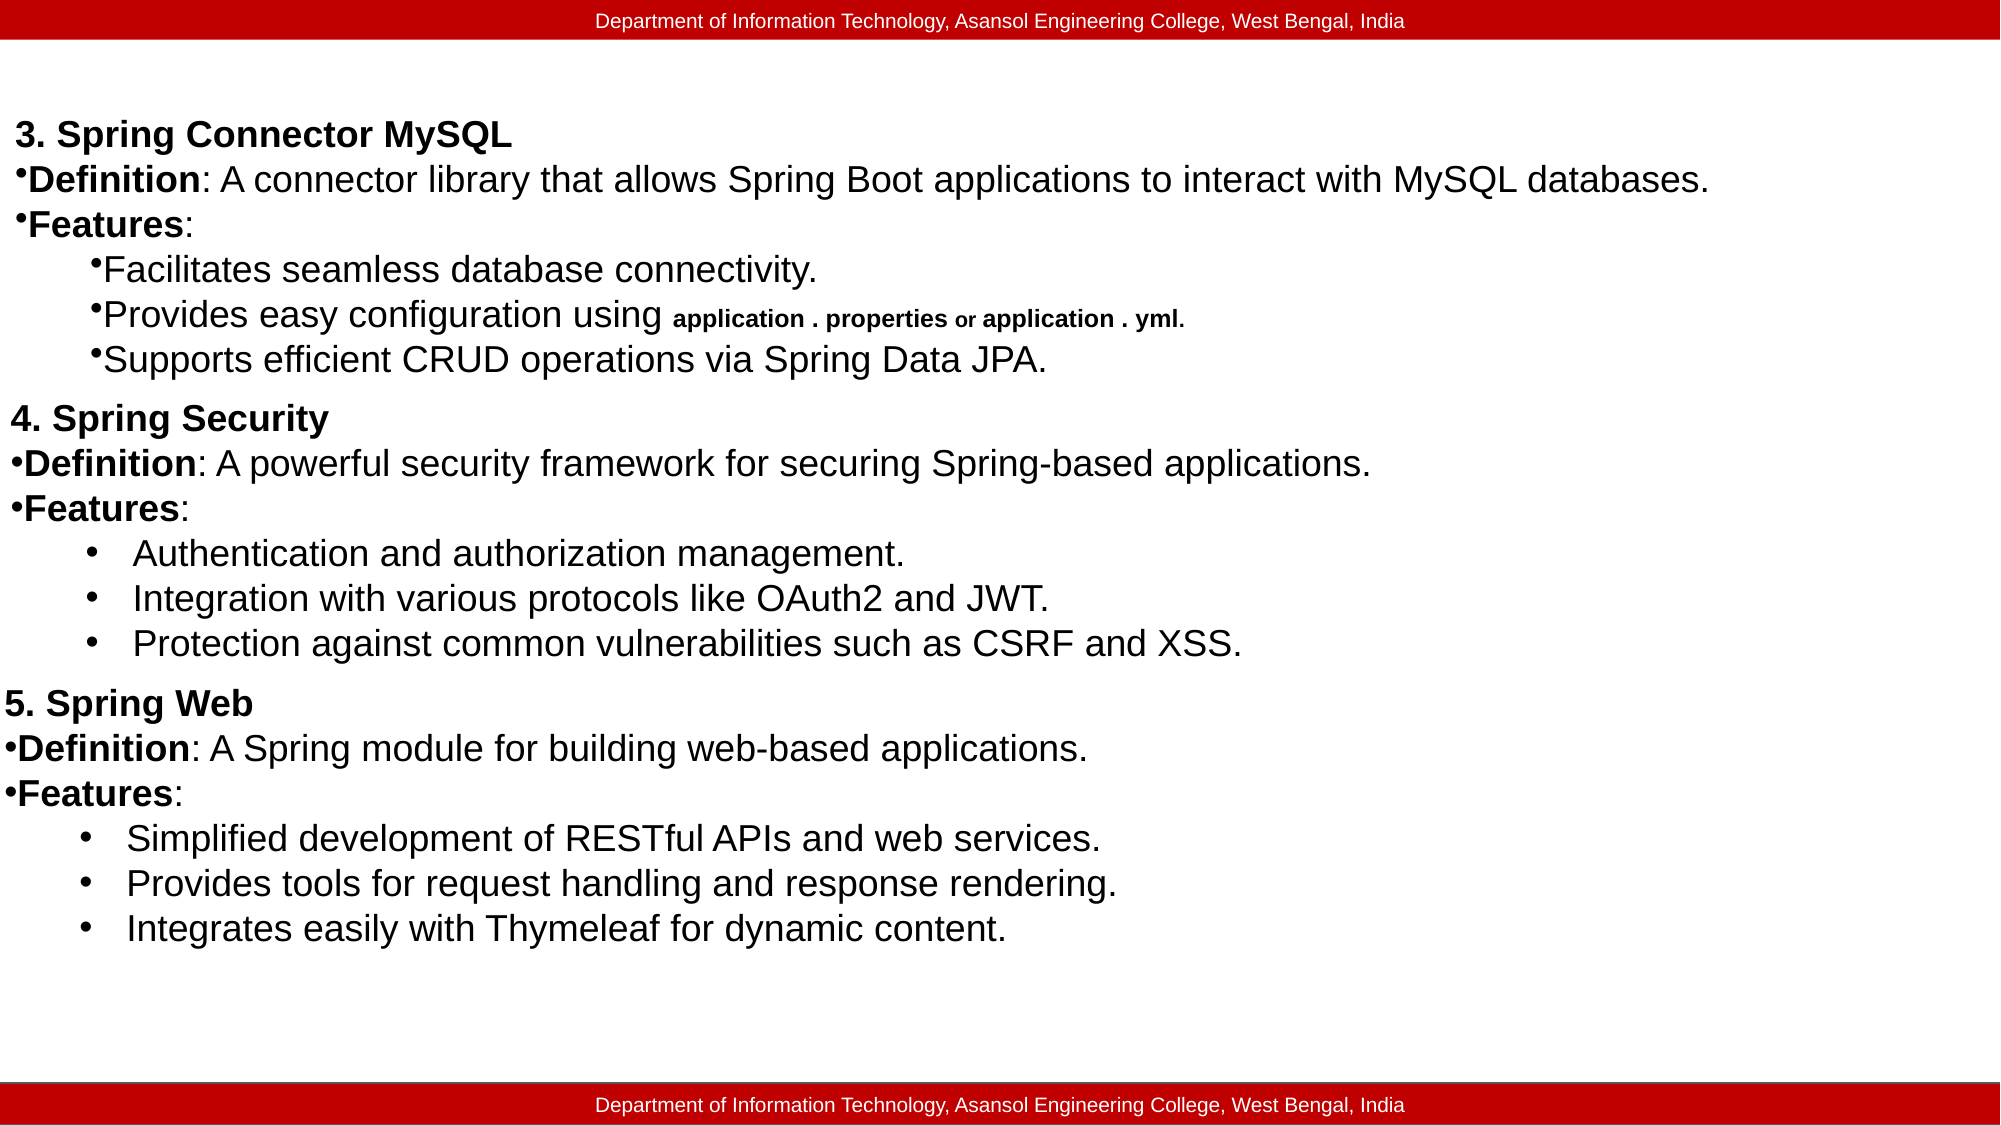

Department of Information Technology, Asansol Engineering College, West Bengal, India
3. Spring Connector MySQL
Definition: A connector library that allows Spring Boot applications to interact with MySQL databases.
Features:
Facilitates seamless database connectivity.
Provides easy configuration using application . properties or application . yml.
Supports efficient CRUD operations via Spring Data JPA.

4. Spring Security
Definition: A powerful security framework for securing Spring-based applications.
Features:
Authentication and authorization management.
Integration with various protocols like OAuth2 and JWT.
Protection against common vulnerabilities such as CSRF and XSS.
5. Spring Web
Definition: A Spring module for building web-based applications.
Features:
Simplified development of RESTful APIs and web services.
Provides tools for request handling and response rendering.
Integrates easily with Thymeleaf for dynamic content.
Department of Information Technology, Asansol Engineering College, West Bengal, India